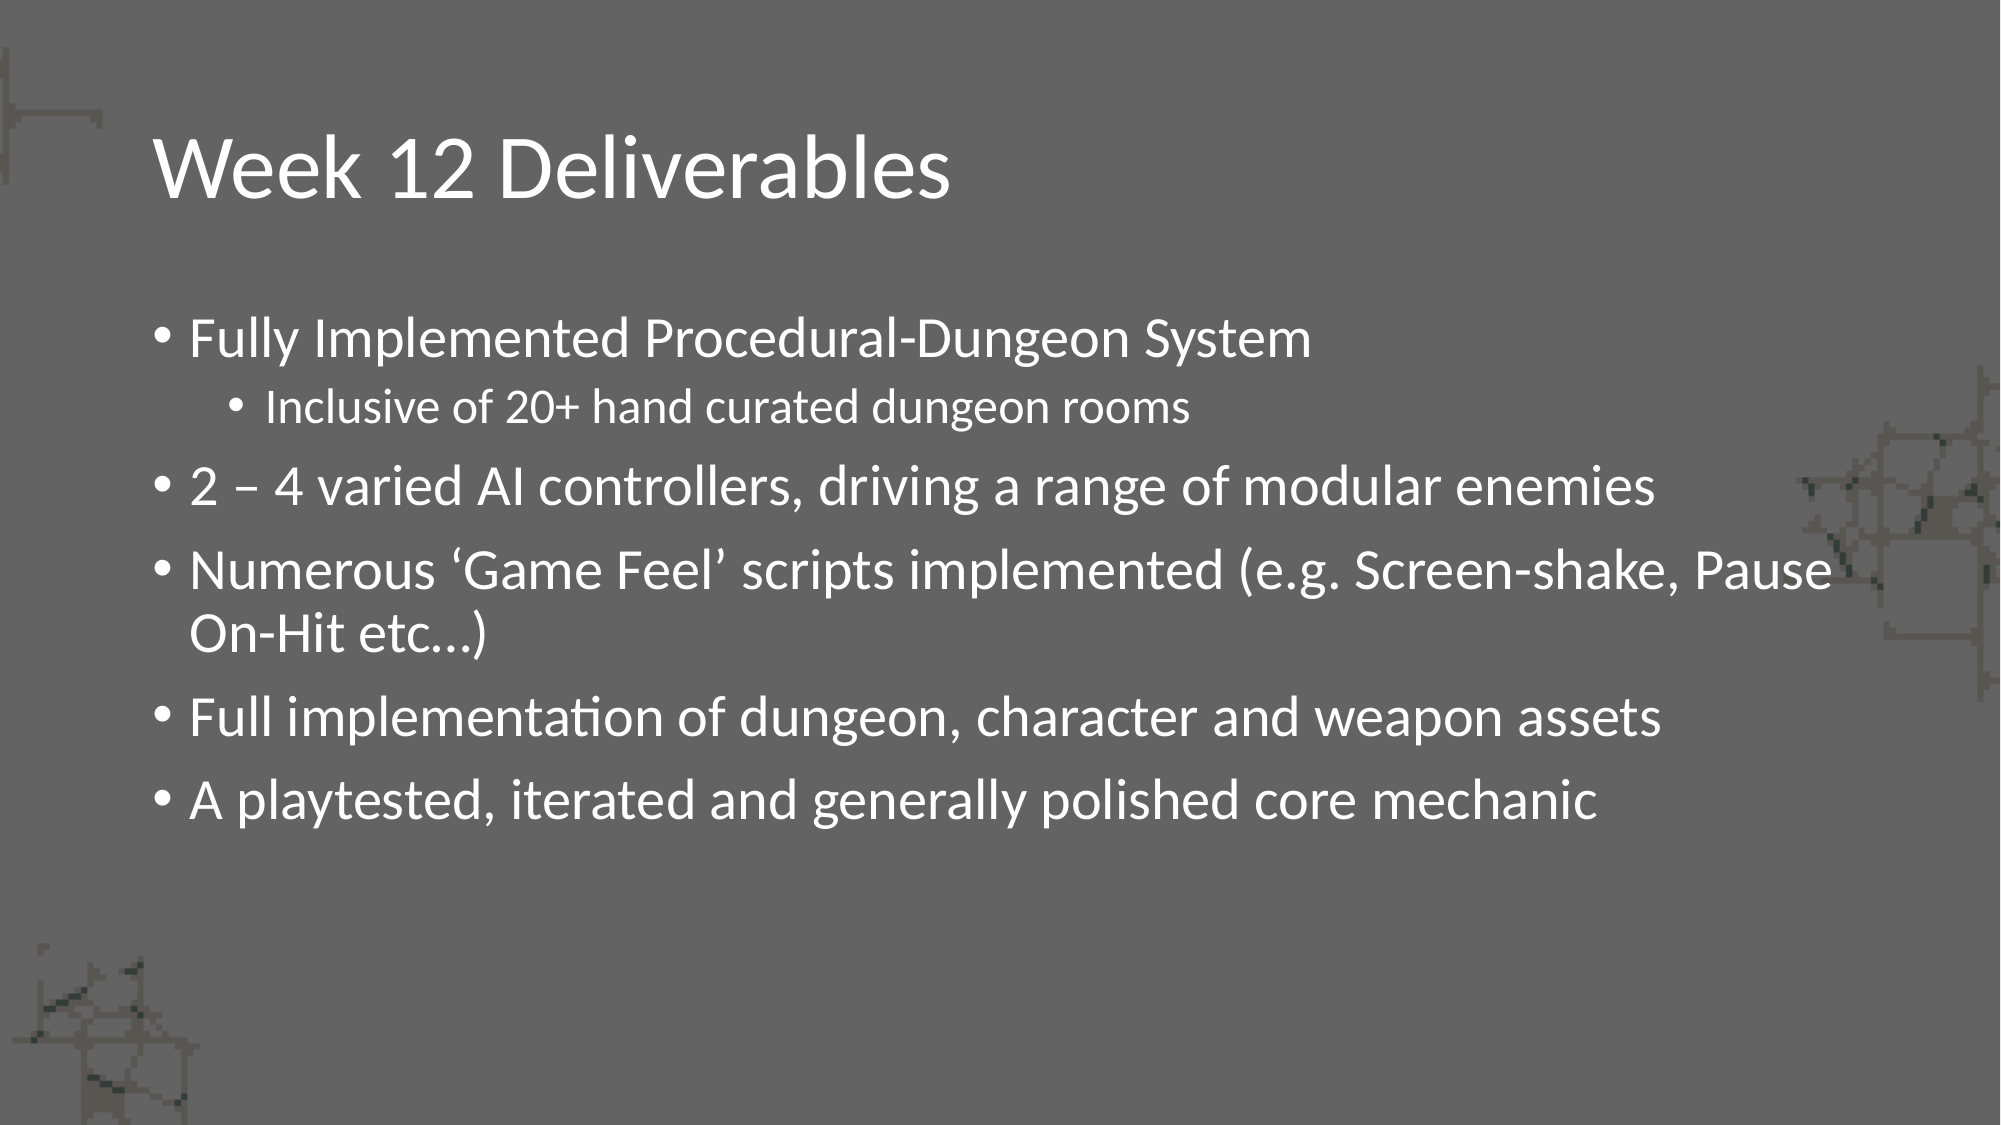

# Week 12 Deliverables
Fully Implemented Procedural-Dungeon System
Inclusive of 20+ hand curated dungeon rooms
2 – 4 varied AI controllers, driving a range of modular enemies
Numerous ‘Game Feel’ scripts implemented (e.g. Screen-shake, Pause On-Hit etc…)
Full implementation of dungeon, character and weapon assets
A playtested, iterated and generally polished core mechanic